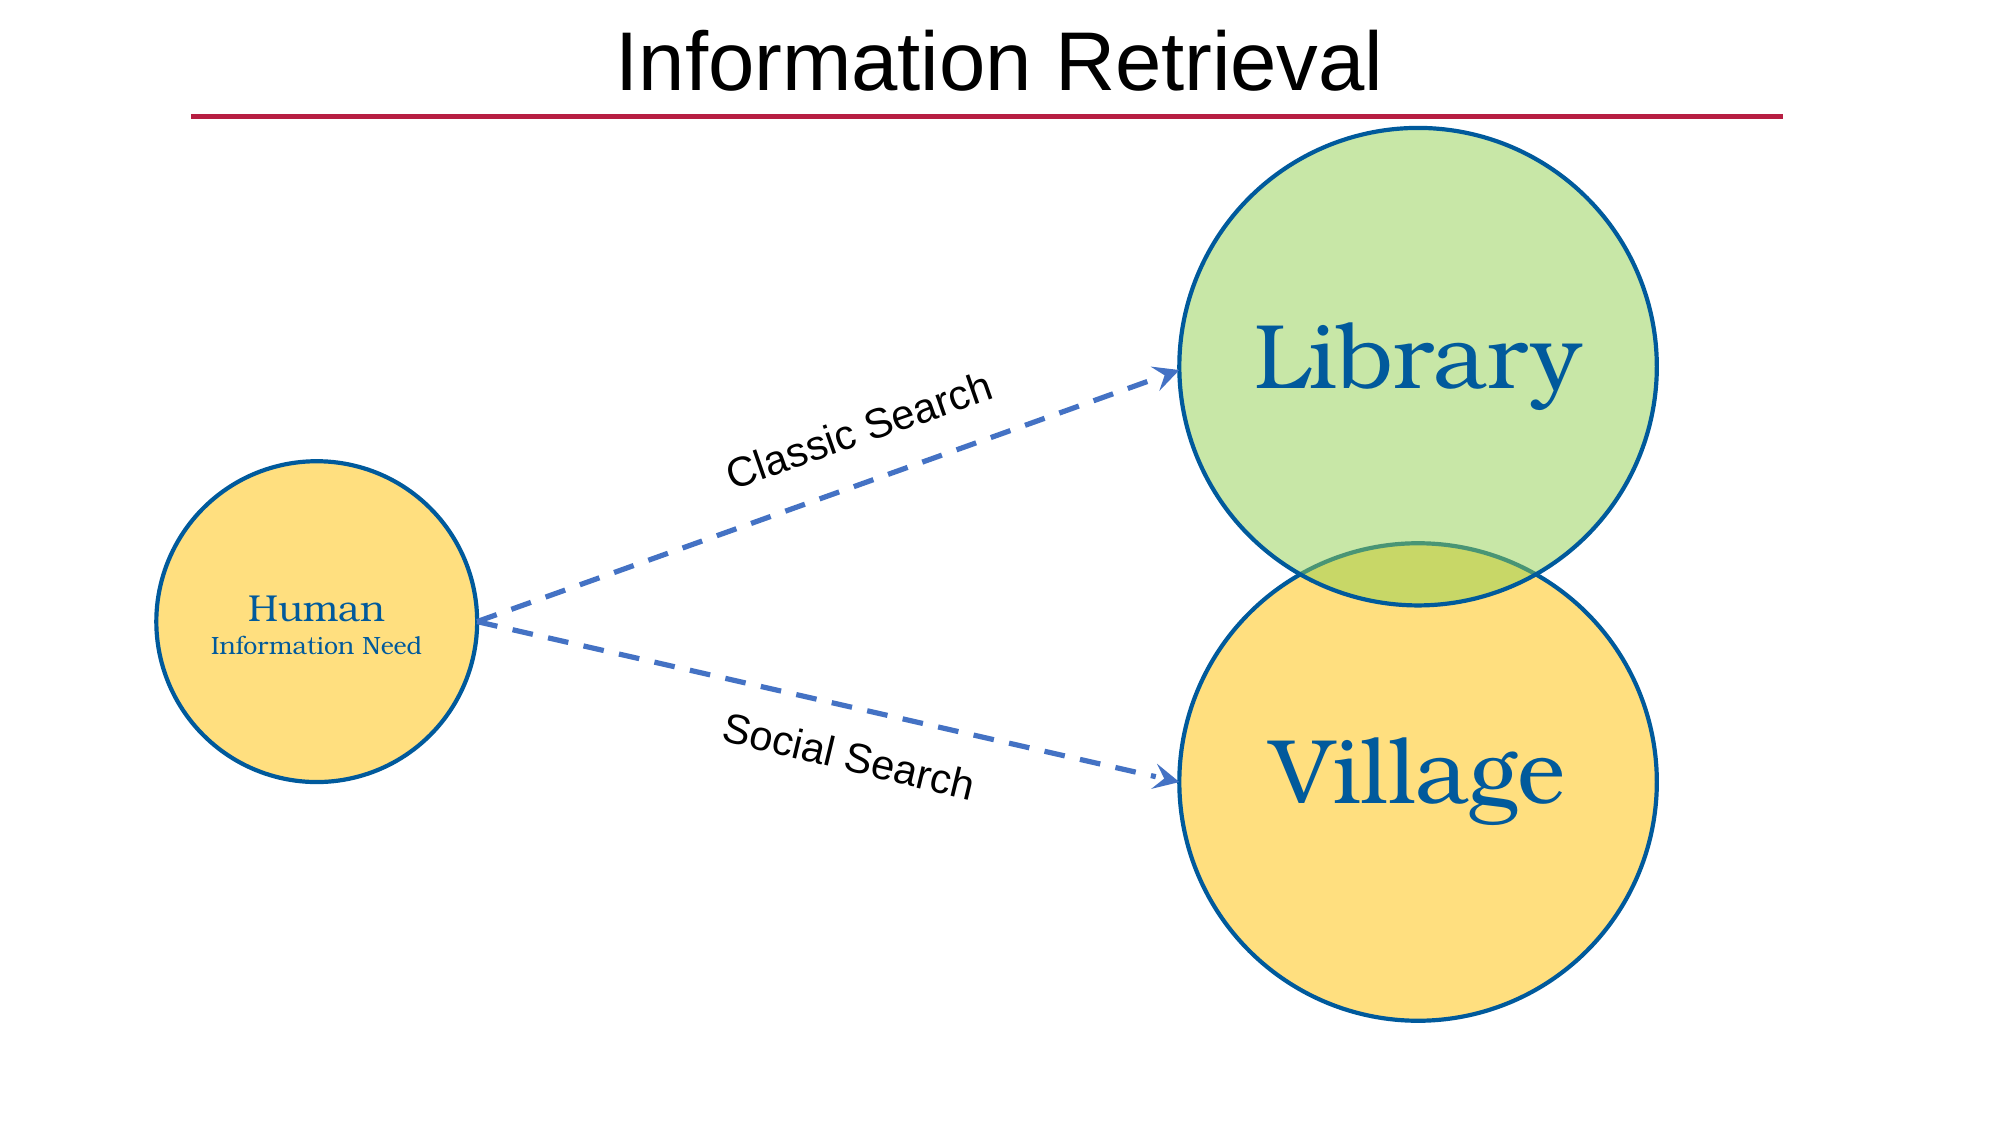

Information Retrieval

Library

Classic Search
Human
Information Need
Village

Social Search